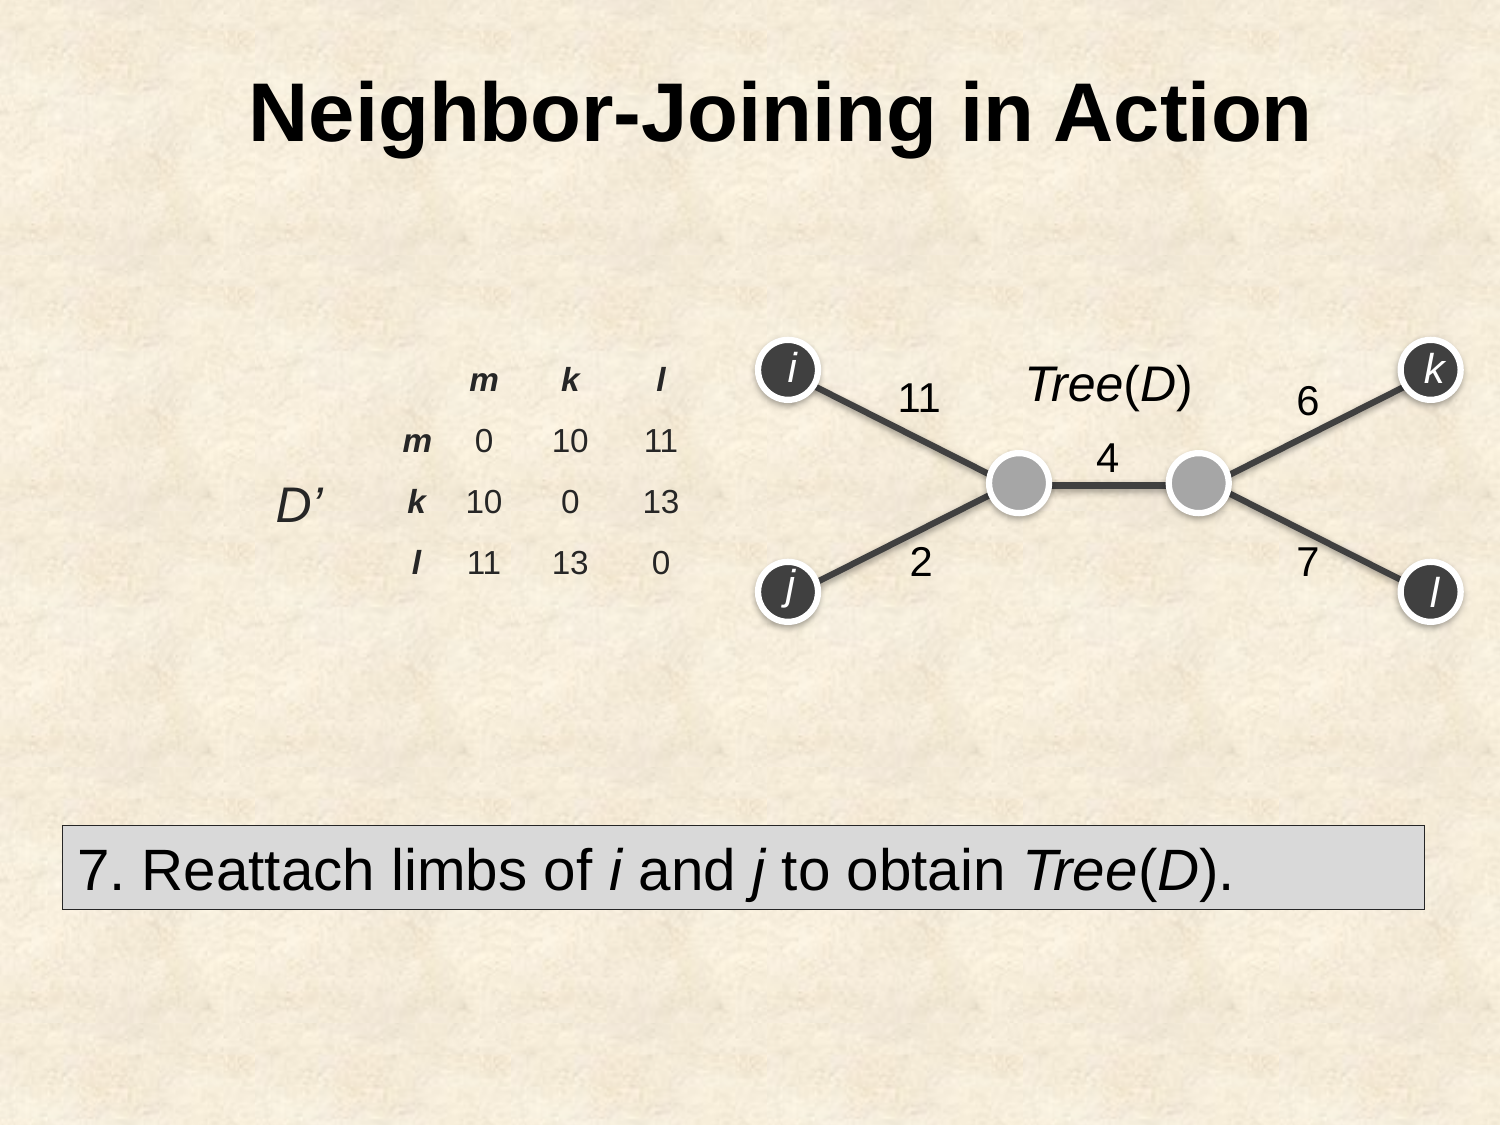

Neighbor-Joining in Action
i
k

11
6
4

2
7
j
l

Tree(D)
|  | m | k | l |
| --- | --- | --- | --- |
| m | 0 | 10 | 11 |
| k | 10 | 0 | 13 |
| l | 11 | 13 | 0 |
D’
7. Reattach limbs of i and j to obtain Tree(D).